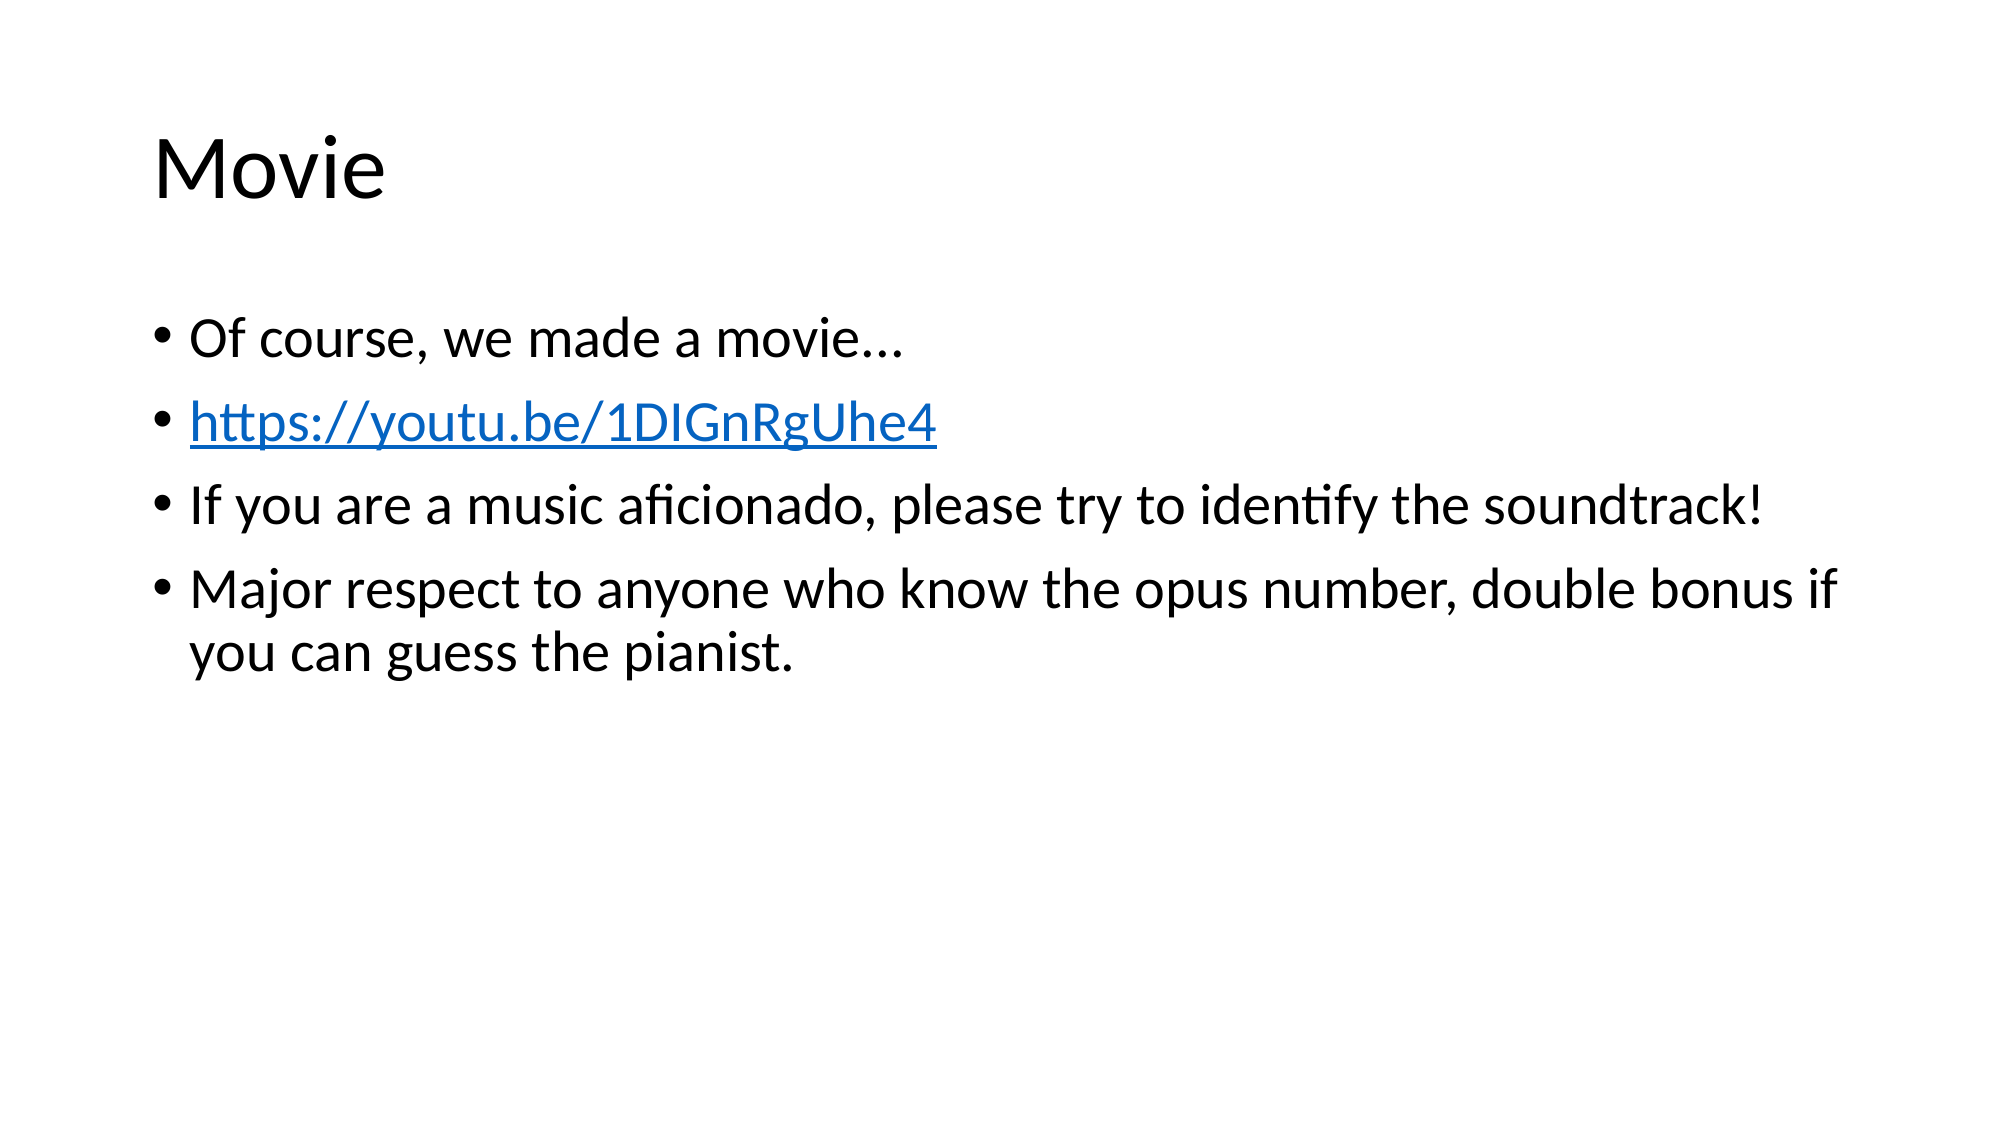

# Movie
Of course, we made a movie...
https://youtu.be/1DIGnRgUhe4
If you are a music aficionado, please try to identify the soundtrack!
Major respect to anyone who know the opus number, double bonus if you can guess the pianist.